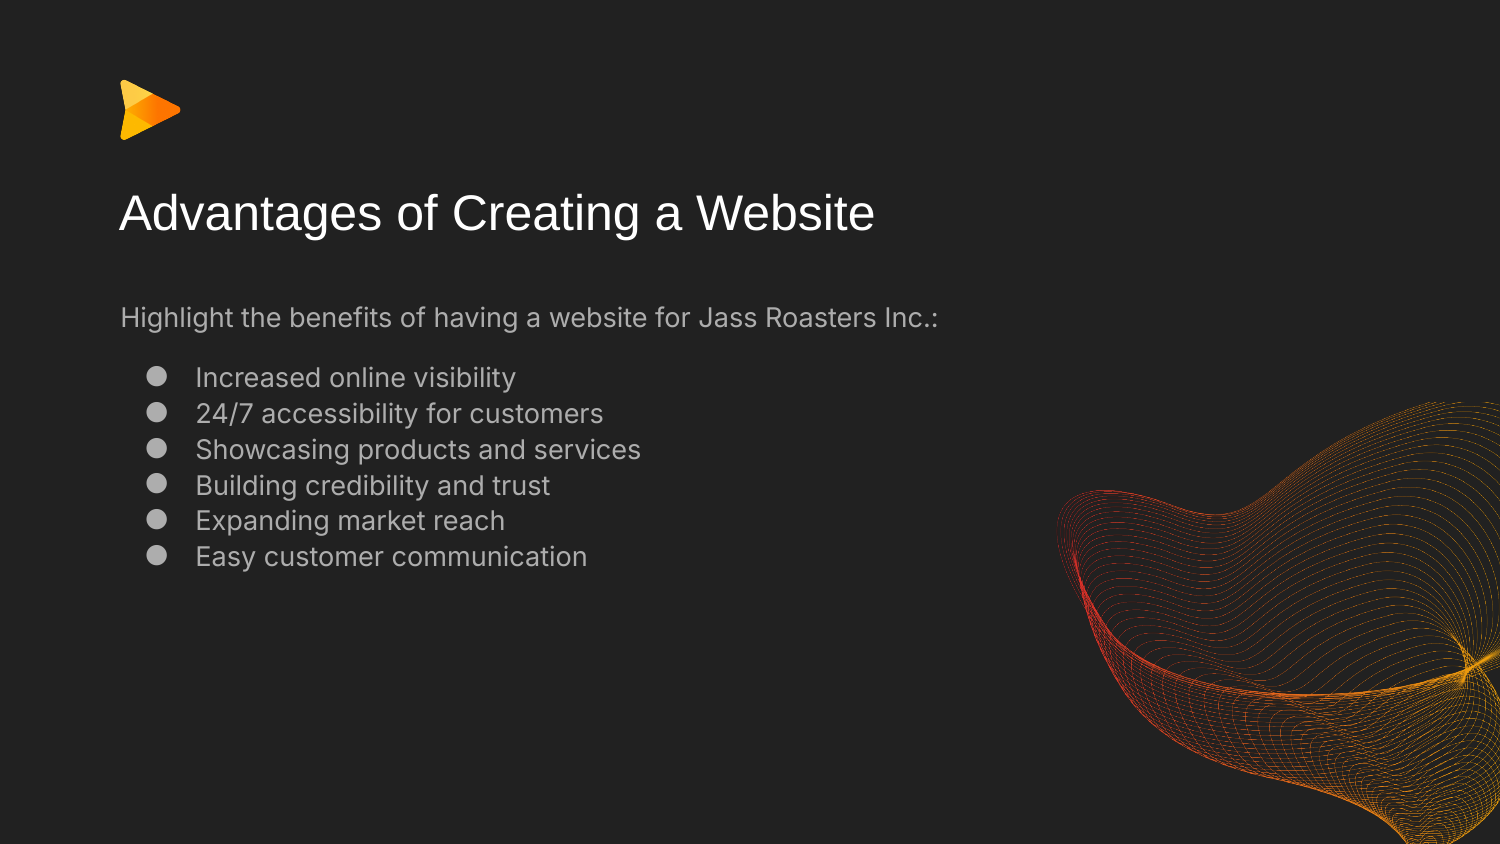

# Advantages of Creating a Website
Highlight the benefits of having a website for Jass Roasters Inc.:
Increased online visibility
24/7 accessibility for customers
Showcasing products and services
Building credibility and trust
Expanding market reach
Easy customer communication